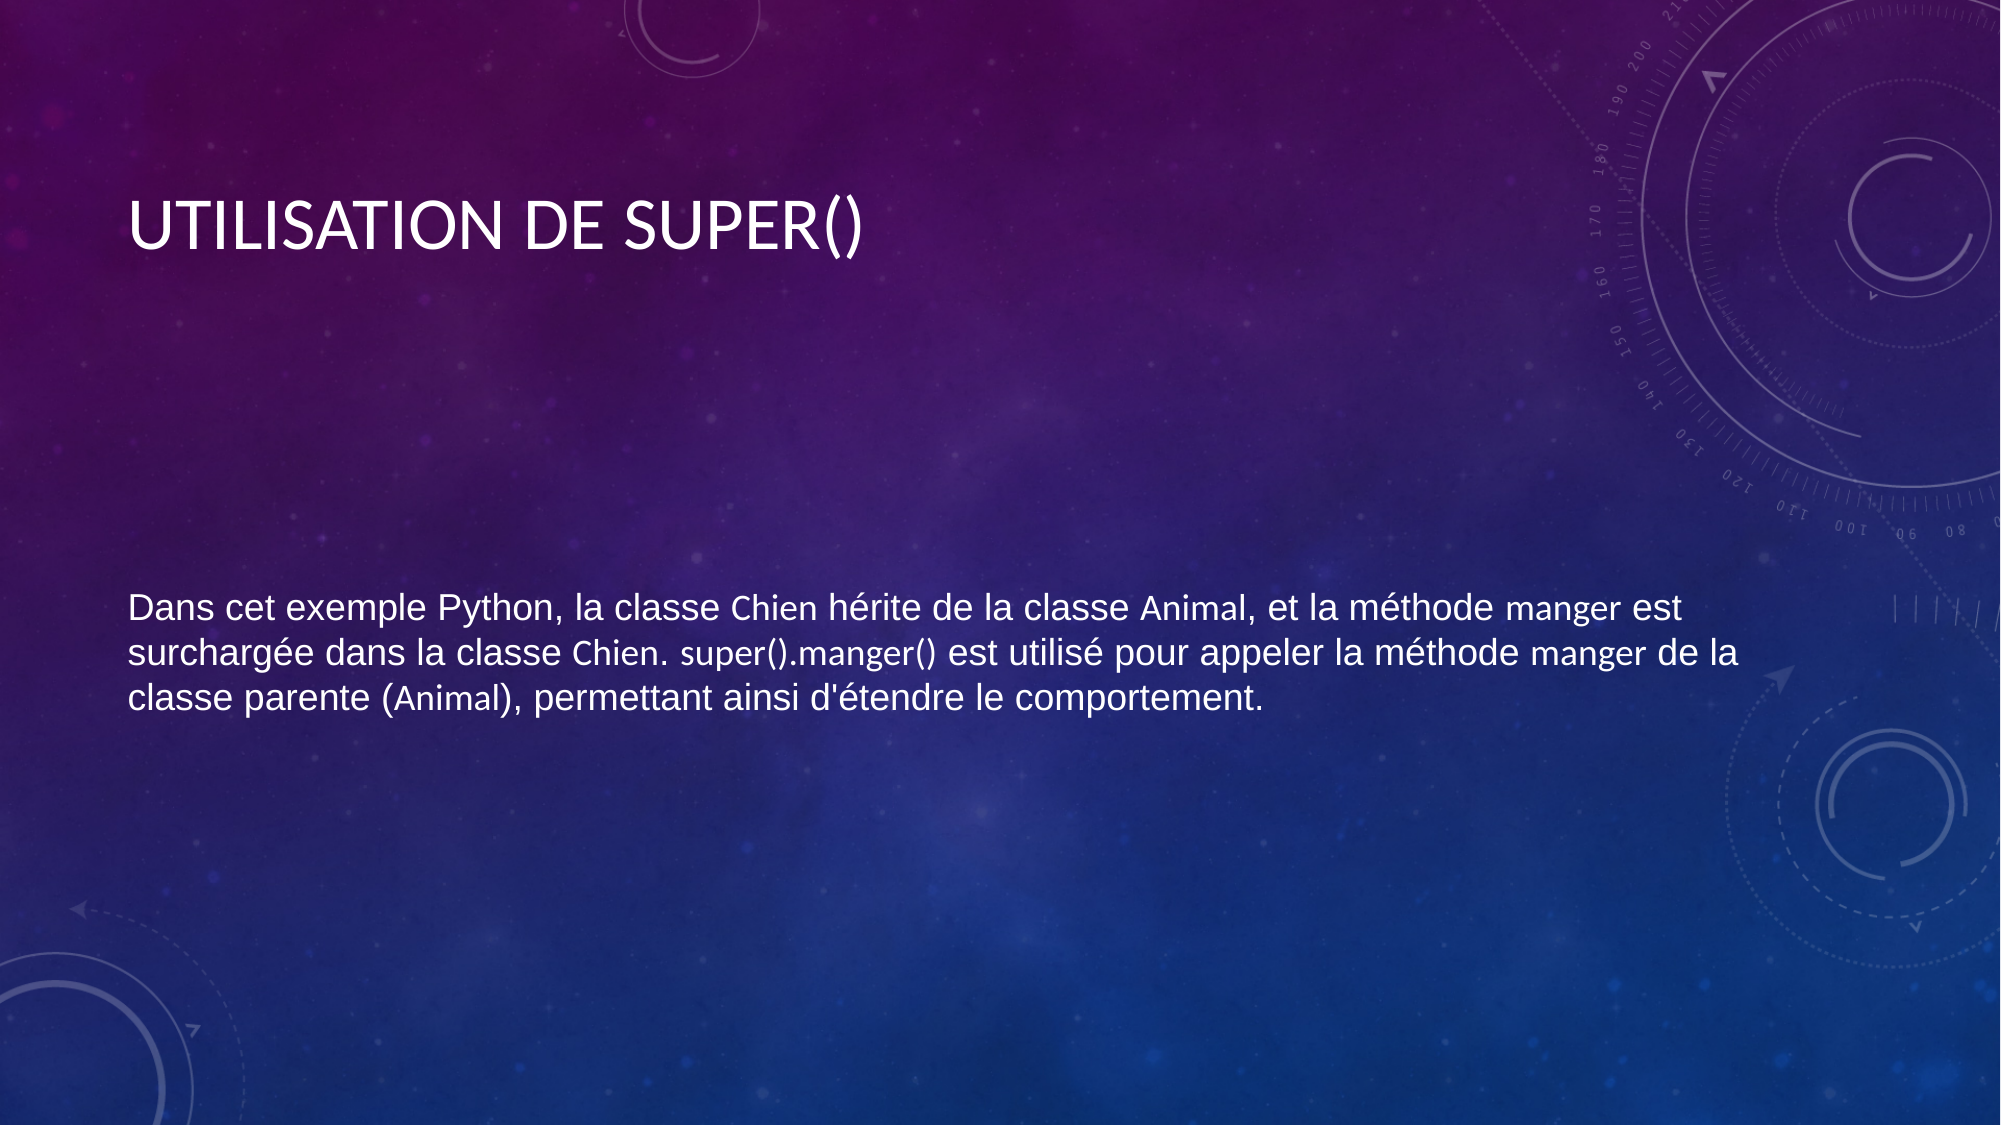

# Utilisation de super()
Dans cet exemple Python, la classe Chien hérite de la classe Animal, et la méthode manger est surchargée dans la classe Chien. super().manger() est utilisé pour appeler la méthode manger de la classe parente (Animal), permettant ainsi d'étendre le comportement.